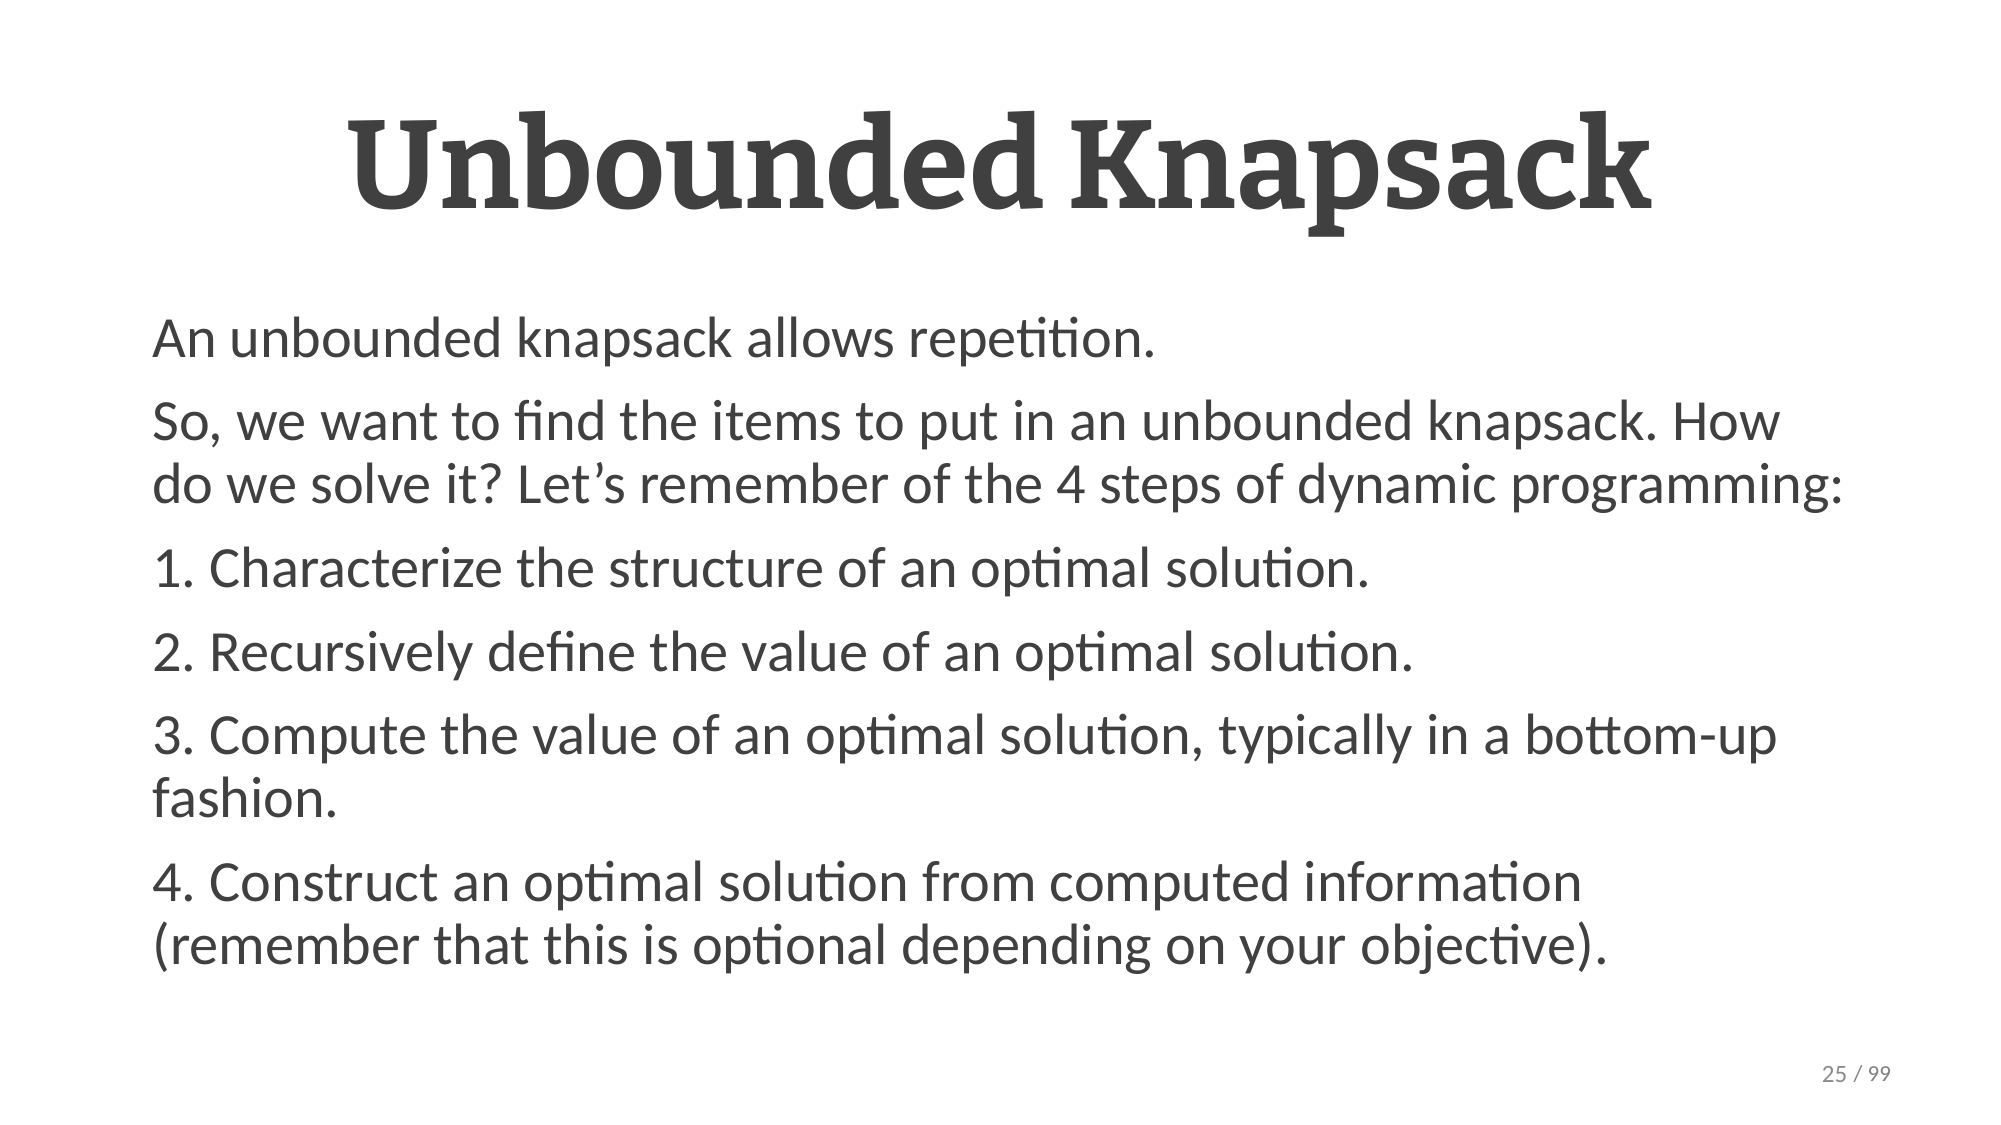

# Unbounded Knapsack
An unbounded knapsack allows repetition.
So, we want to find the items to put in an unbounded knapsack. How do we solve it? Let’s remember of the 4 steps of dynamic programming:
1. Characterize the structure of an optimal solution.
2. Recursively define the value of an optimal solution.
3. Compute the value of an optimal solution, typically in a bottom-up fashion.
4. Construct an optimal solution from computed information (remember that this is optional depending on your objective).
25